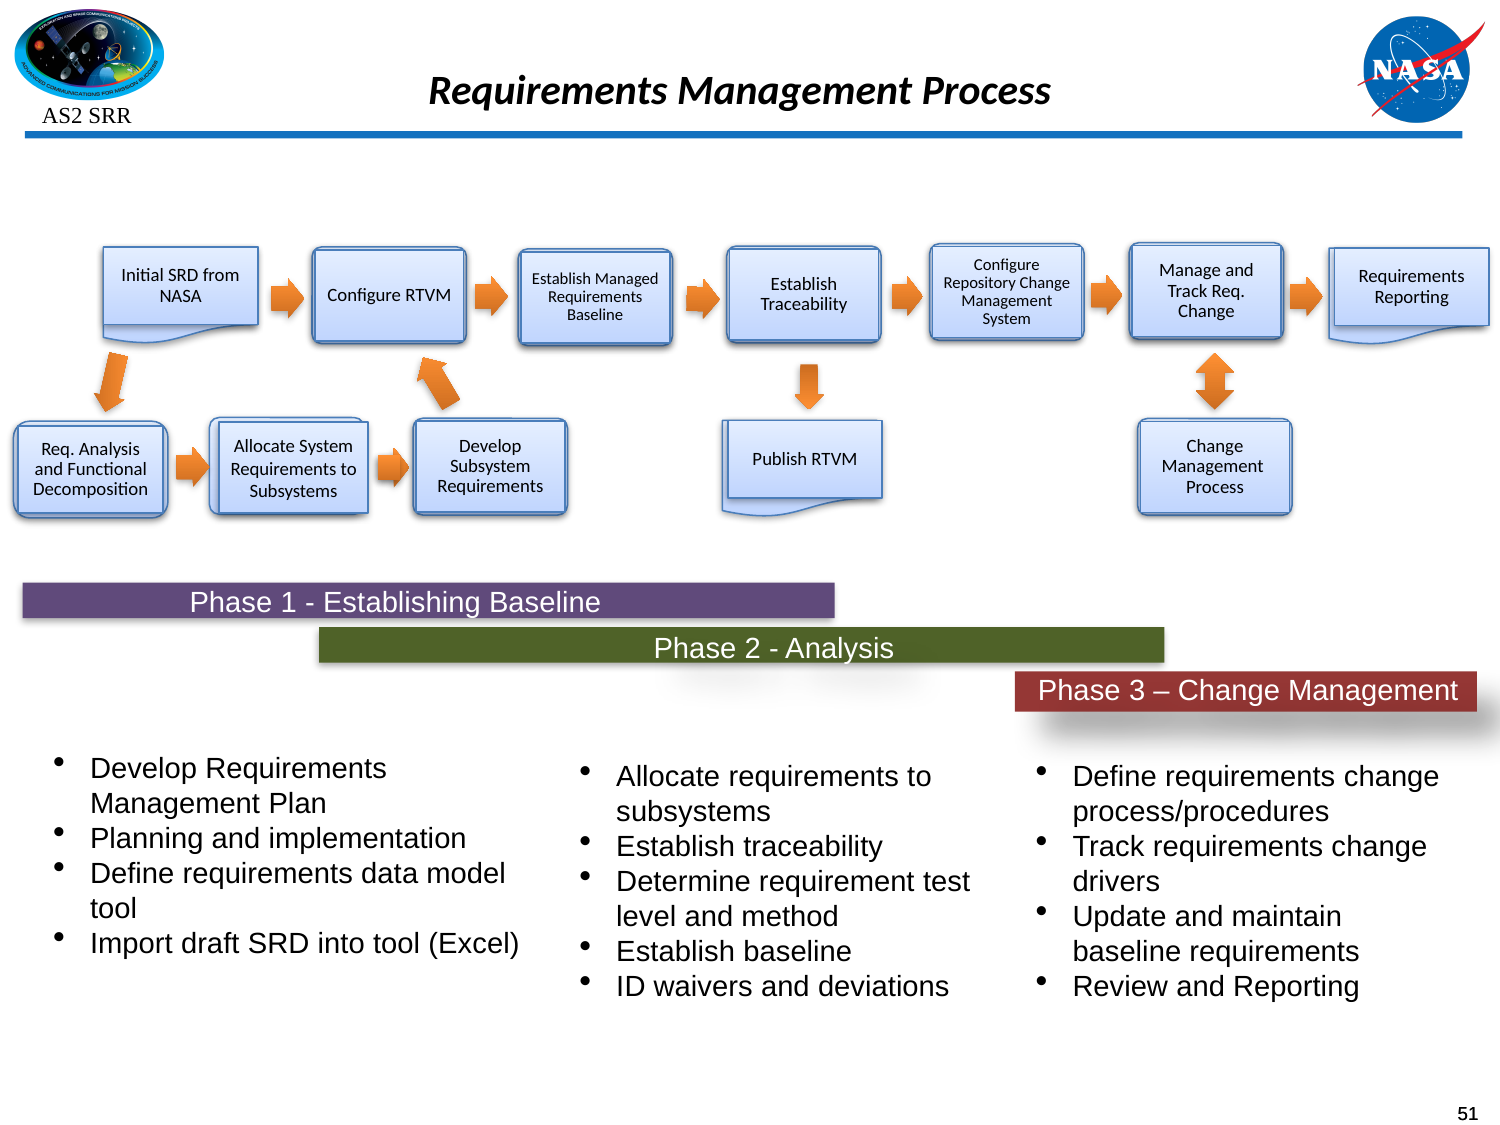

# Requirements Management Process

Manage and Track Req. Change

Configure Repository Change Management System

Establish Traceability

Configure RTVM

Initial SRD from NASA

Requirements Reporting

Establish Managed Requirements Baseline

Allocate System Requirements to Subsystems

Develop Subsystem Requirements

Change Management  Process

Publish RTVM

Req. Analysis and Functional Decomposition

Phase 1 - Establishing Baseline

Phase 2 - Analysis

Phase 3 – Change Management

Develop Requirements Management Plan
Planning and implementation
Define requirements data model tool
Import draft SRD into tool (Excel)
Allocate requirements to subsystems
Establish traceability
Determine requirement test level and method
Establish baseline
ID waivers and deviations
Define requirements change process/procedures
Track requirements change drivers
Update and maintain baseline requirements
Review and Reporting